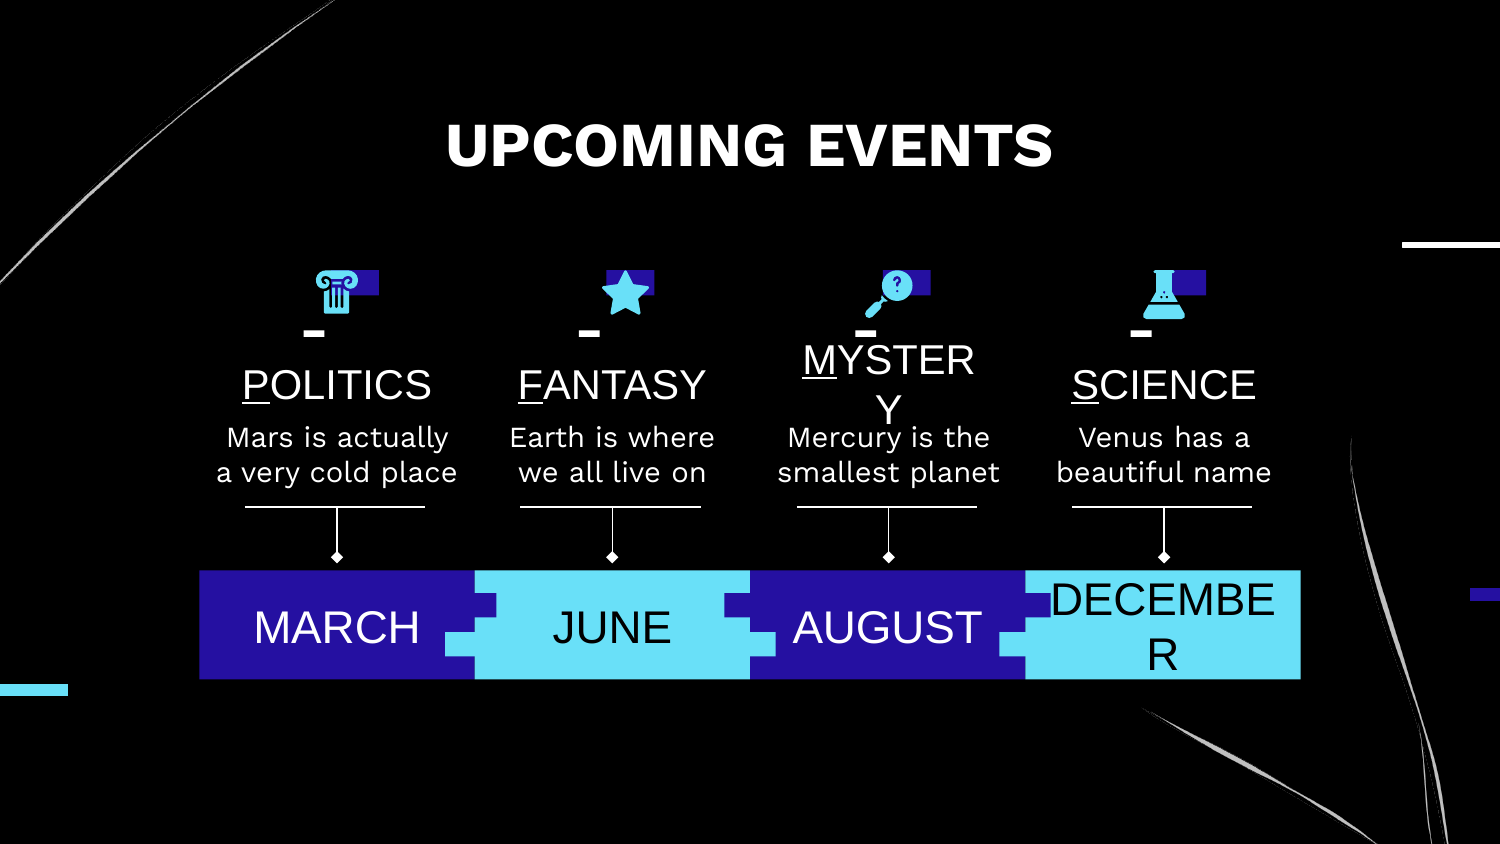

# UPCOMING EVENTS

POLITICS
FANTASY
MYSTERY
SCIENCE
Mars is actually a very cold place
Earth is where we all live on
Mercury is the smallest planet
Venus has a beautiful name
MARCH
JUNE
AUGUST
DECEMBER